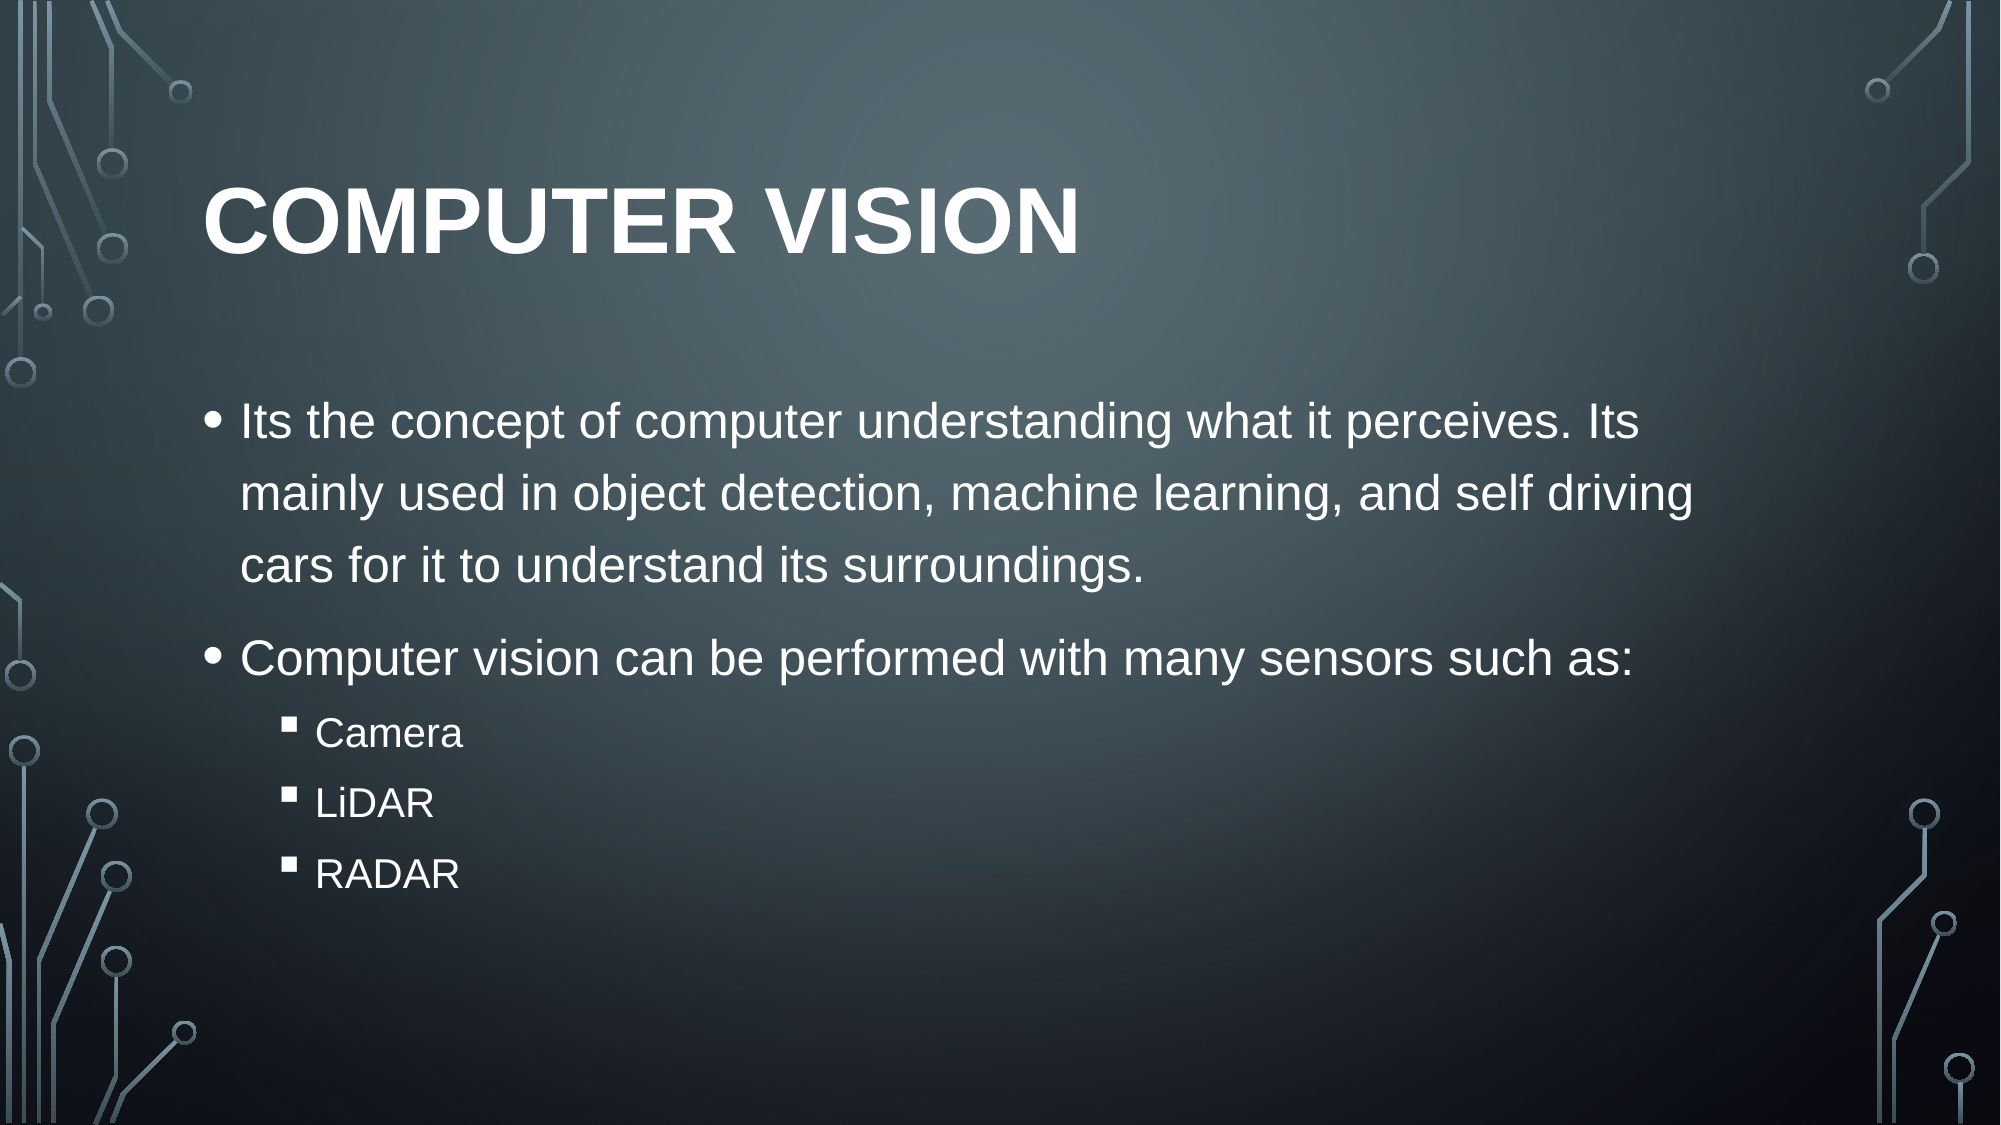

# Computer vision
Its the concept of computer understanding what it perceives. Its mainly used in object detection, machine learning, and self driving cars for it to understand its surroundings.
Computer vision can be performed with many sensors such as:
Camera
LiDAR
RADAR